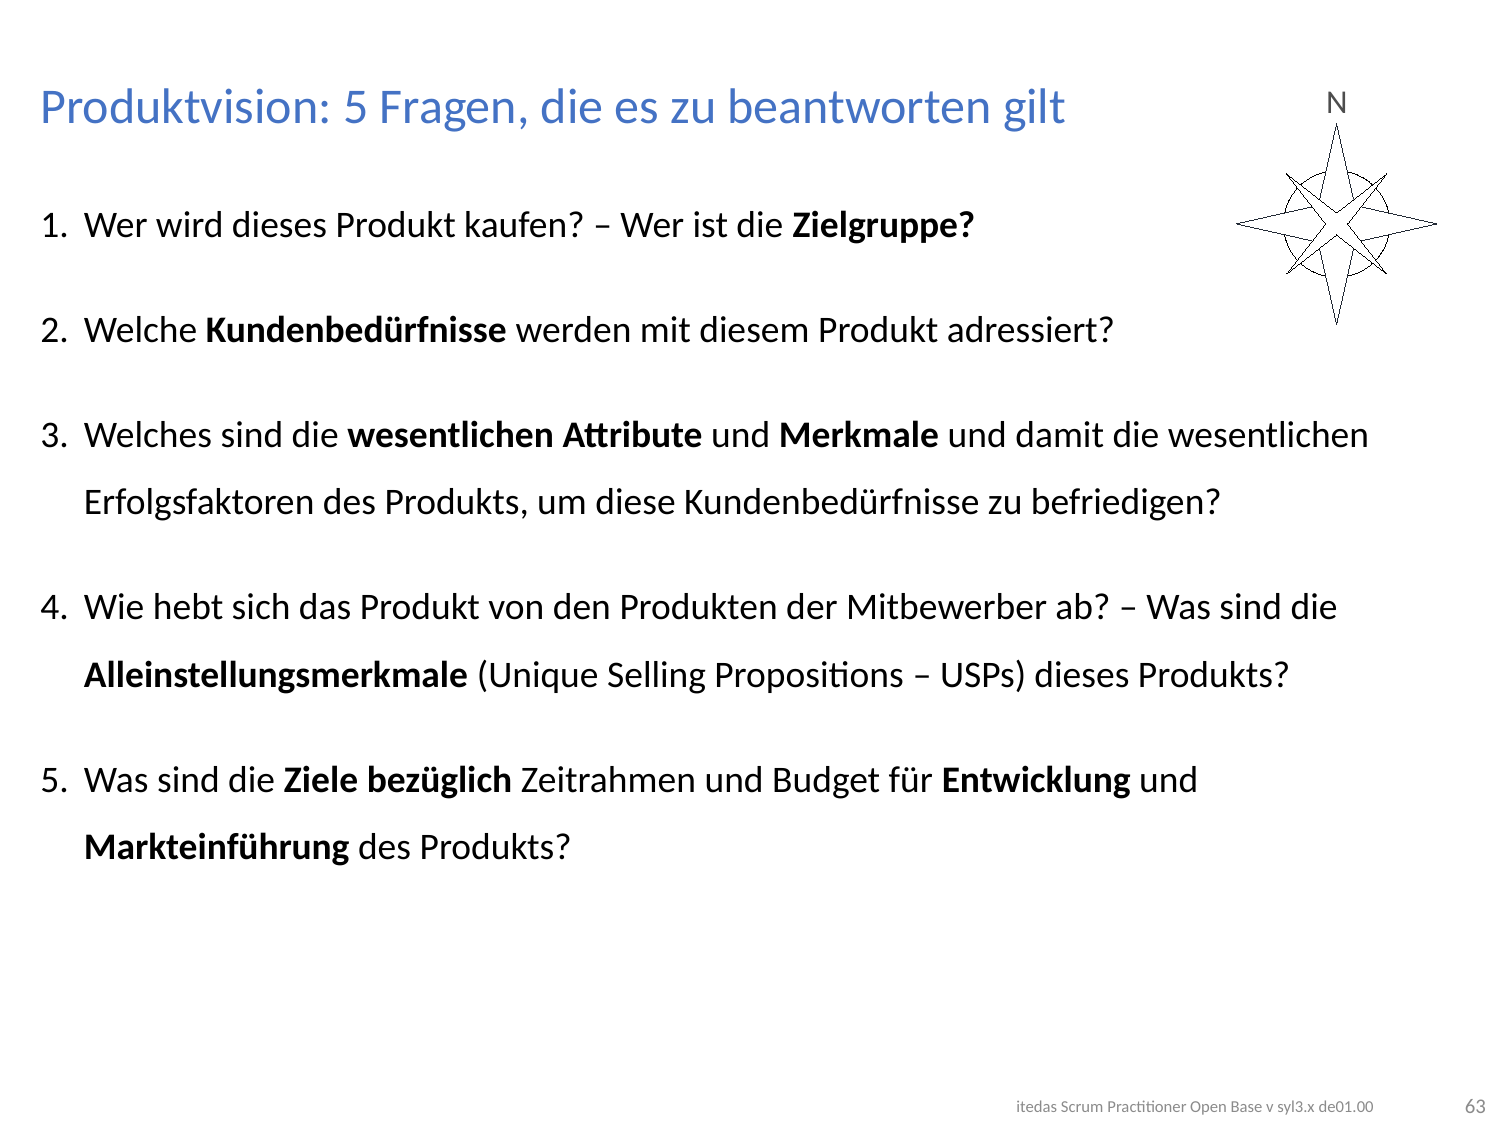

# Produktvision: 5 Fragen, die es zu beantworten gilt
N

Wer wird dieses Produkt kaufen? – Wer ist die Zielgruppe?
Welche Kundenbedürfnisse werden mit diesem Produkt adressiert?
Welches sind die wesentlichen Attribute und Merkmale und damit die wesentlichen Erfolgsfaktoren des Produkts, um diese Kundenbedürfnisse zu befriedigen?
Wie hebt sich das Produkt von den Produkten der Mitbewerber ab? – Was sind die Alleinstellungsmerkmale (Unique Selling Propositions – USPs) dieses Produkts?
Was sind die Ziele bezüglich Zeitrahmen und Budget für Entwicklung und  Markteinführung des Produkts?
63

itedas Scrum Practitioner Open Base v syl3.x de01.00